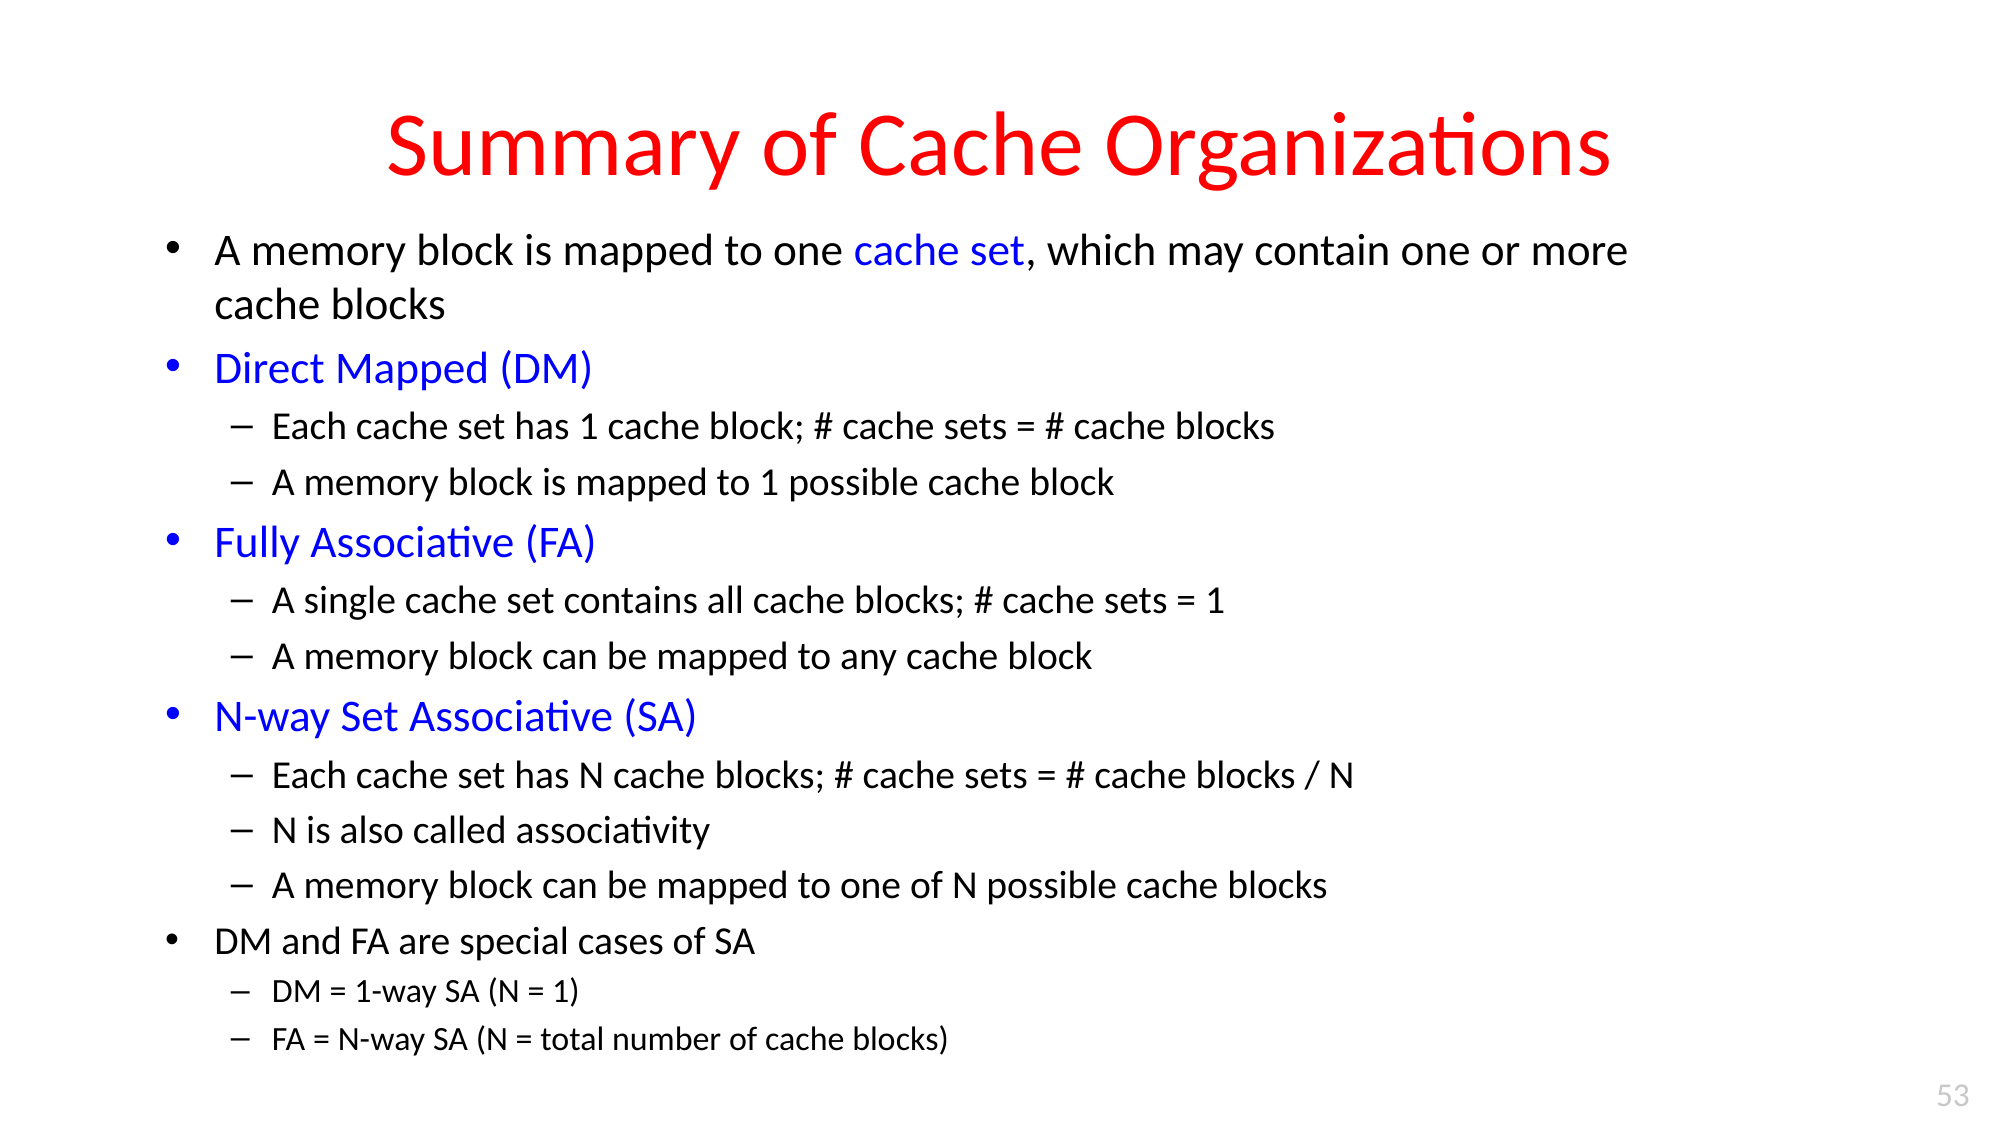

# Summary of Cache Organizations
A memory block is mapped to one cache set, which may contain one or more cache blocks
Direct Mapped (DM)
Each cache set has 1 cache block; # cache sets = # cache blocks
A memory block is mapped to 1 possible cache block
Fully Associative (FA)
A single cache set contains all cache blocks; # cache sets = 1
A memory block can be mapped to any cache block
N-way Set Associative (SA)
Each cache set has N cache blocks; # cache sets = # cache blocks / N
N is also called associativity
A memory block can be mapped to one of N possible cache blocks
DM and FA are special cases of SA
DM = 1-way SA (N = 1)
FA = N-way SA (N = total number of cache blocks)

53